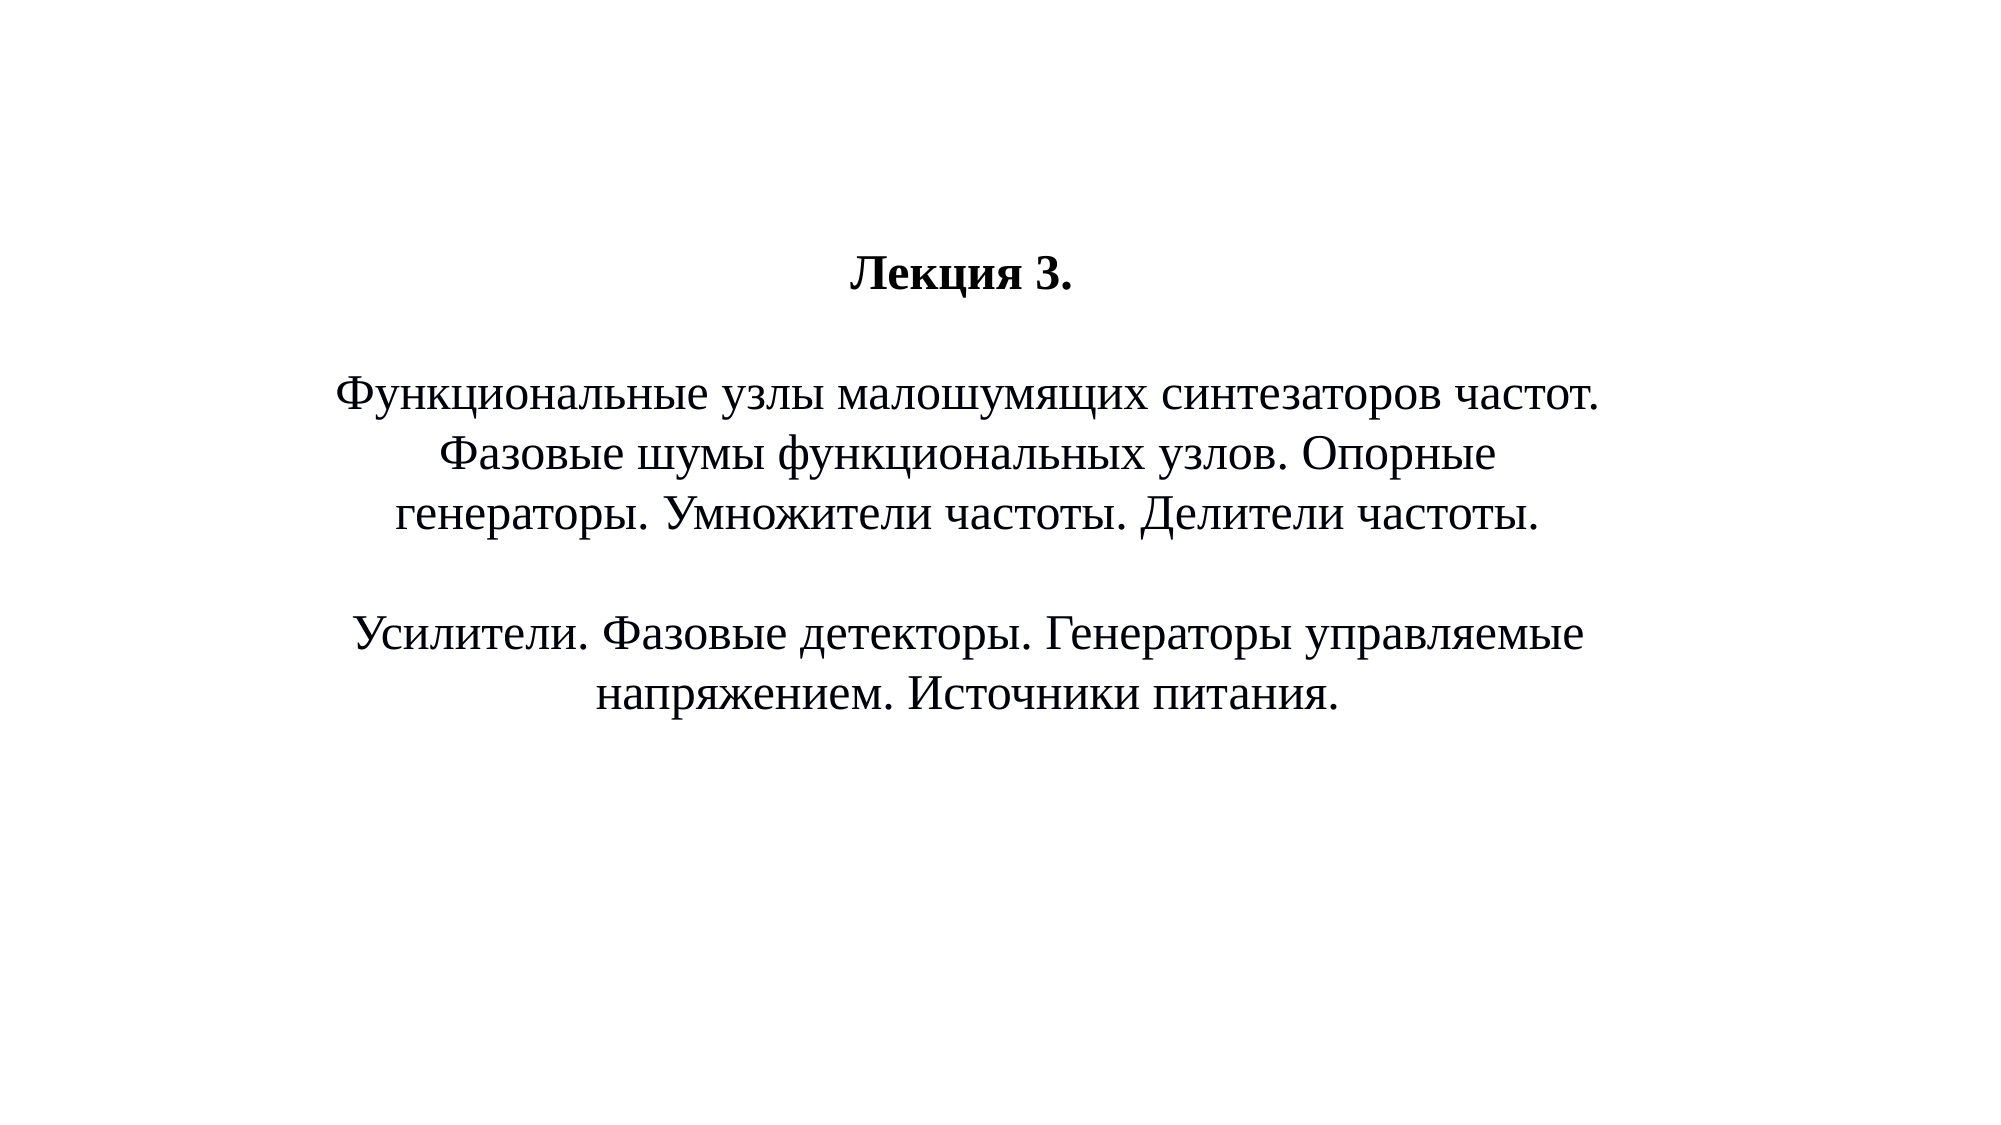

Лекция 3.

Функциональные узлы малошумящих синтезаторов частот. Фазовые шумы функциональных узлов. Опорные генераторы. Умножители частоты. Делители частоты.

Усилители. Фазовые детекторы. Генераторы управляемые напряжением. Источники питания.